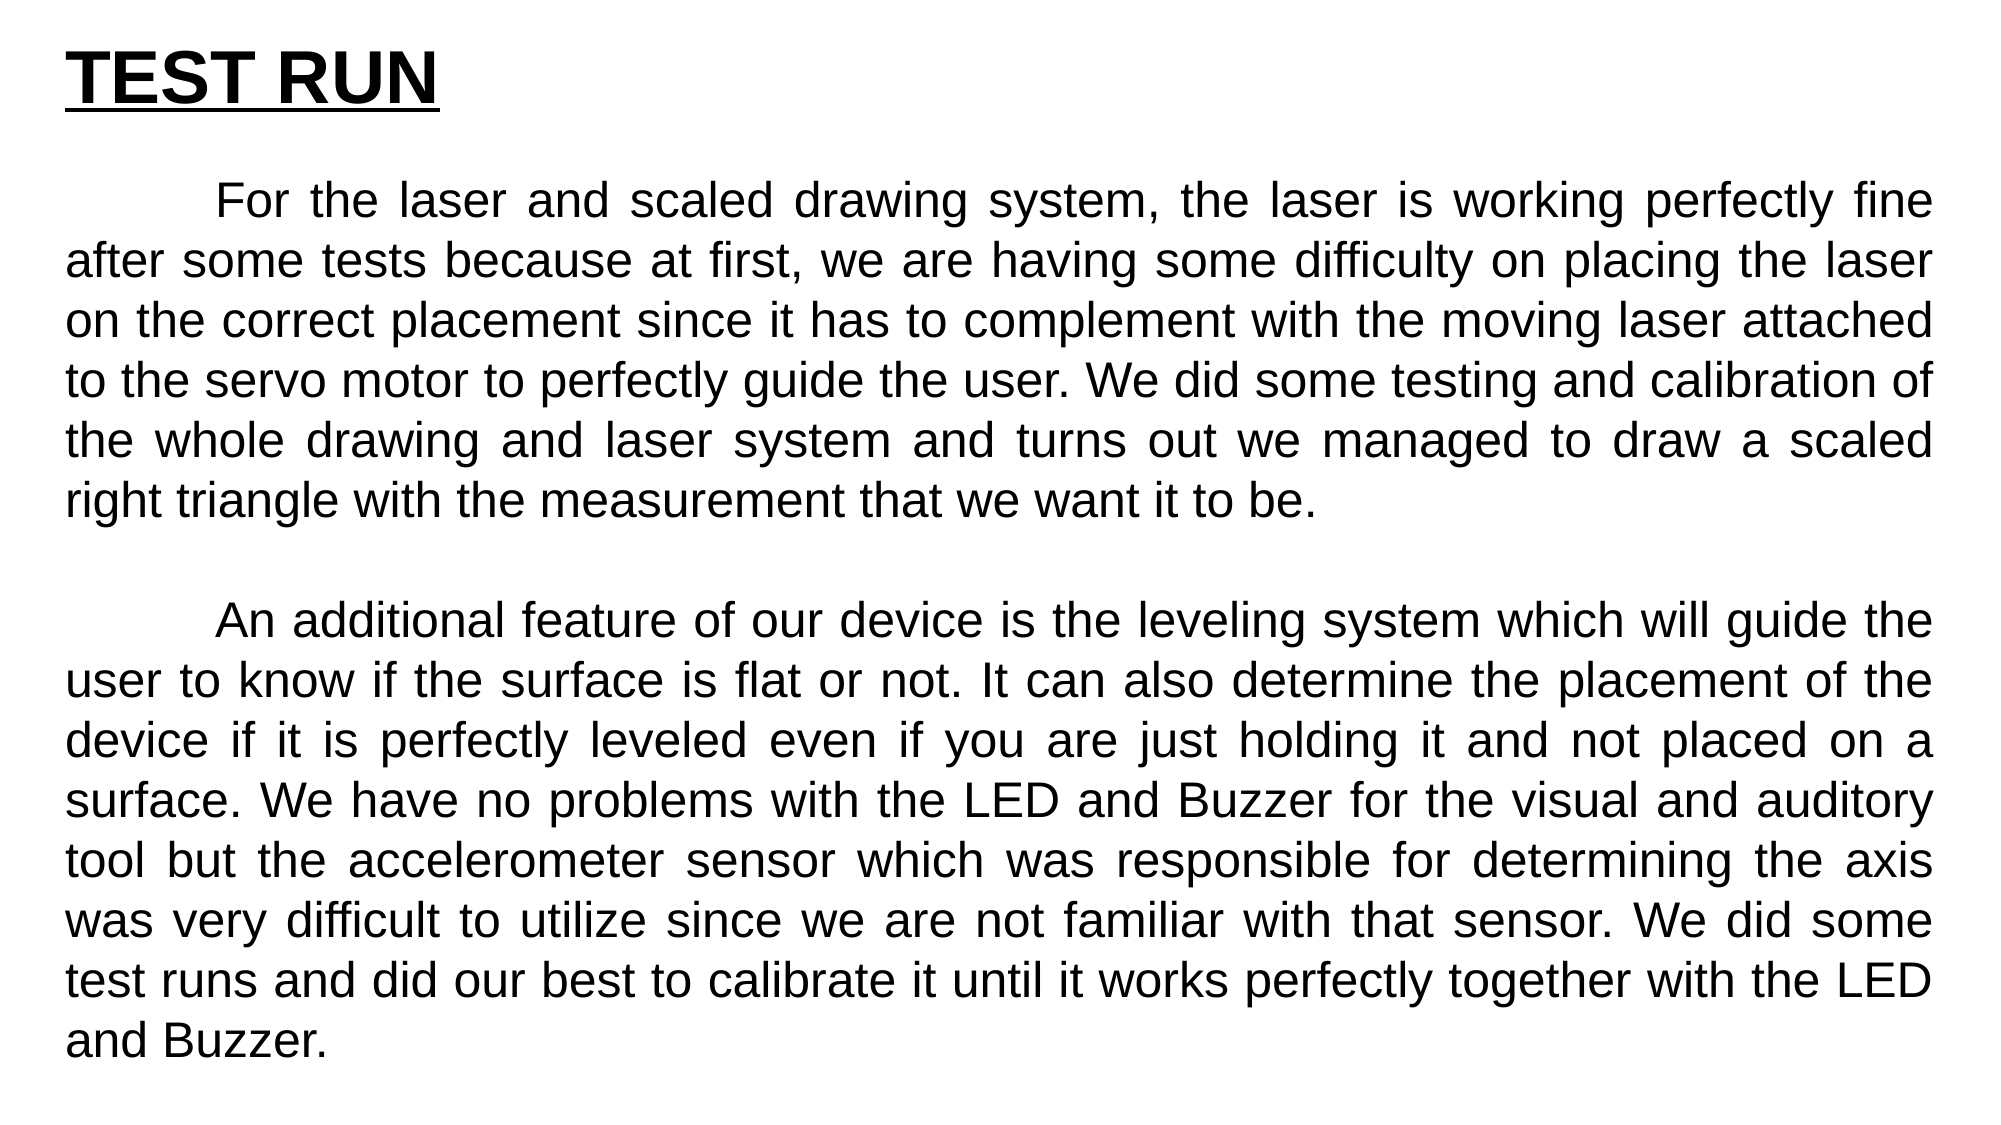

TEST RUN
	For the laser and scaled drawing system, the laser is working perfectly fine after some tests because at first, we are having some difficulty on placing the laser on the correct placement since it has to complement with the moving laser attached to the servo motor to perfectly guide the user. We did some testing and calibration of the whole drawing and laser system and turns out we managed to draw a scaled right triangle with the measurement that we want it to be.

	An additional feature of our device is the leveling system which will guide the user to know if the surface is flat or not. It can also determine the placement of the device if it is perfectly leveled even if you are just holding it and not placed on a surface. We have no problems with the LED and Buzzer for the visual and auditory tool but the accelerometer sensor which was responsible for determining the axis was very difficult to utilize since we are not familiar with that sensor. We did some test runs and did our best to calibrate it until it works perfectly together with the LED and Buzzer.